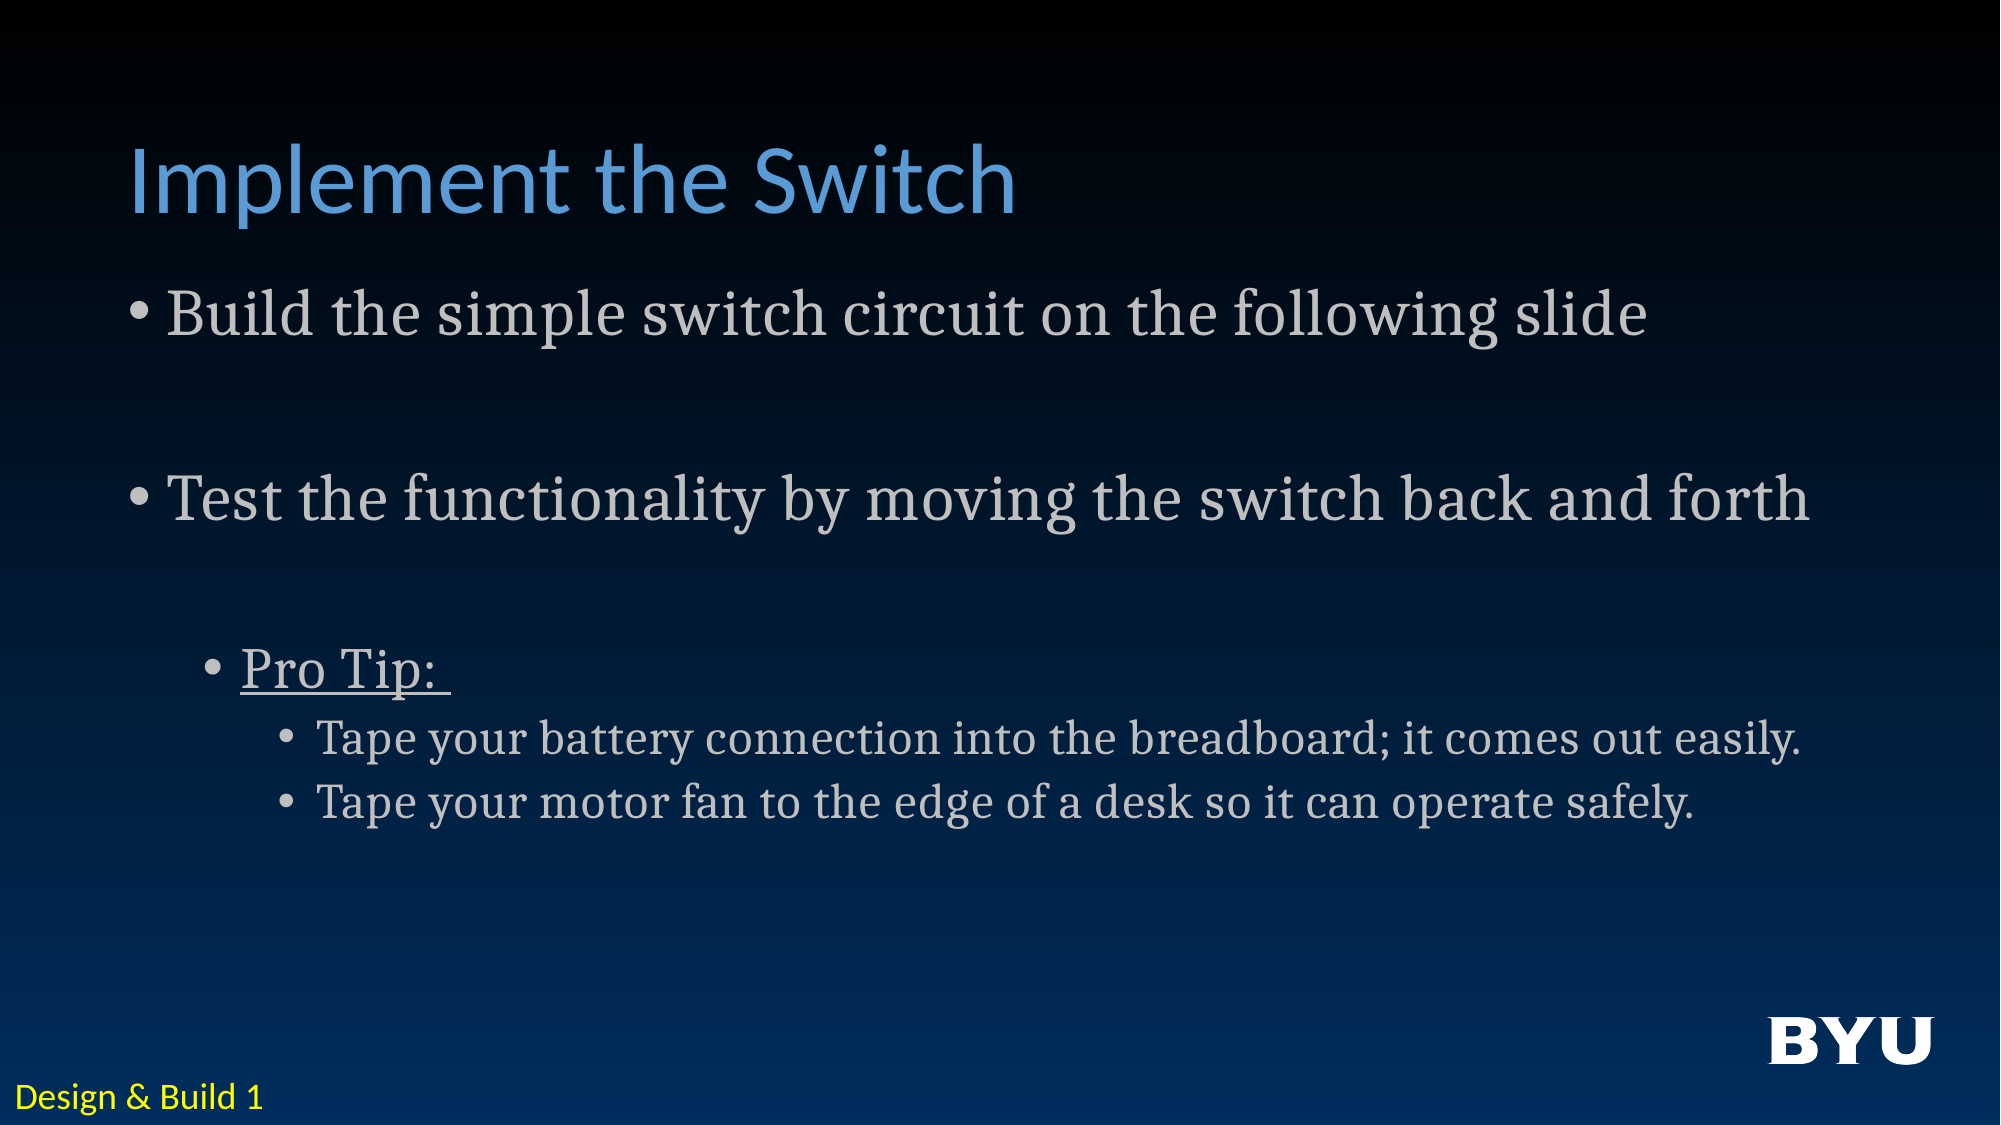

# Implement the Switch
Build the simple switch circuit on the following slide

Test the functionality by moving the switch back and forth

Pro Tip:
Tape your battery connection into the breadboard; it comes out easily.
Tape your motor fan to the edge of a desk so it can operate safely.

Design & Build 1